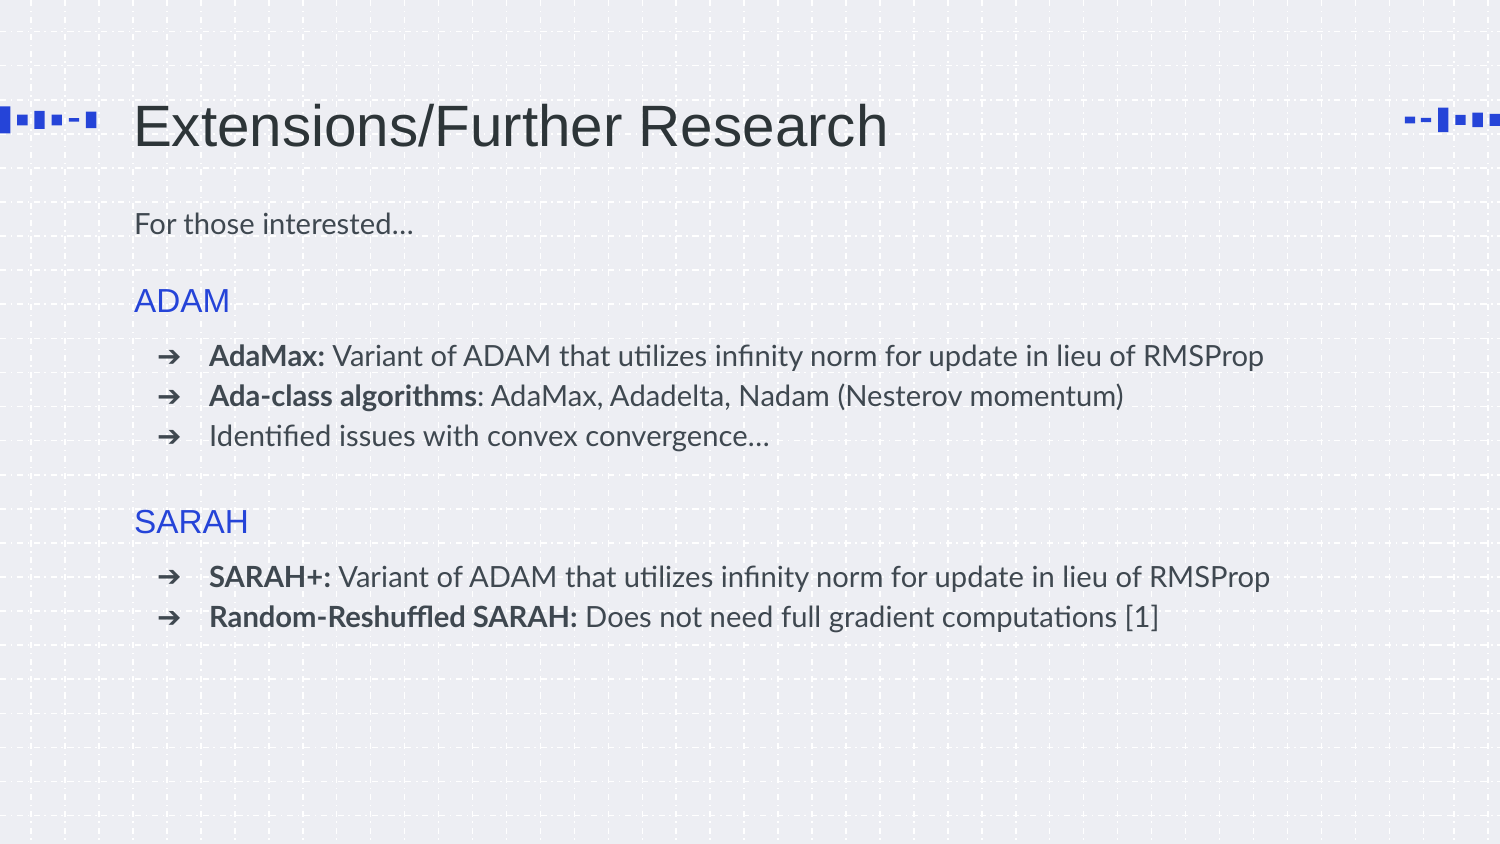

# Extensions/Further Research
For those interested…
ADAM
AdaMax: Variant of ADAM that utilizes infinity norm for update in lieu of RMSProp
Ada-class algorithms: AdaMax, Adadelta, Nadam (Nesterov momentum)
Identified issues with convex convergence…
SARAH
SARAH+: Variant of ADAM that utilizes infinity norm for update in lieu of RMSProp
Random-Reshuffled SARAH: Does not need full gradient computations [1]